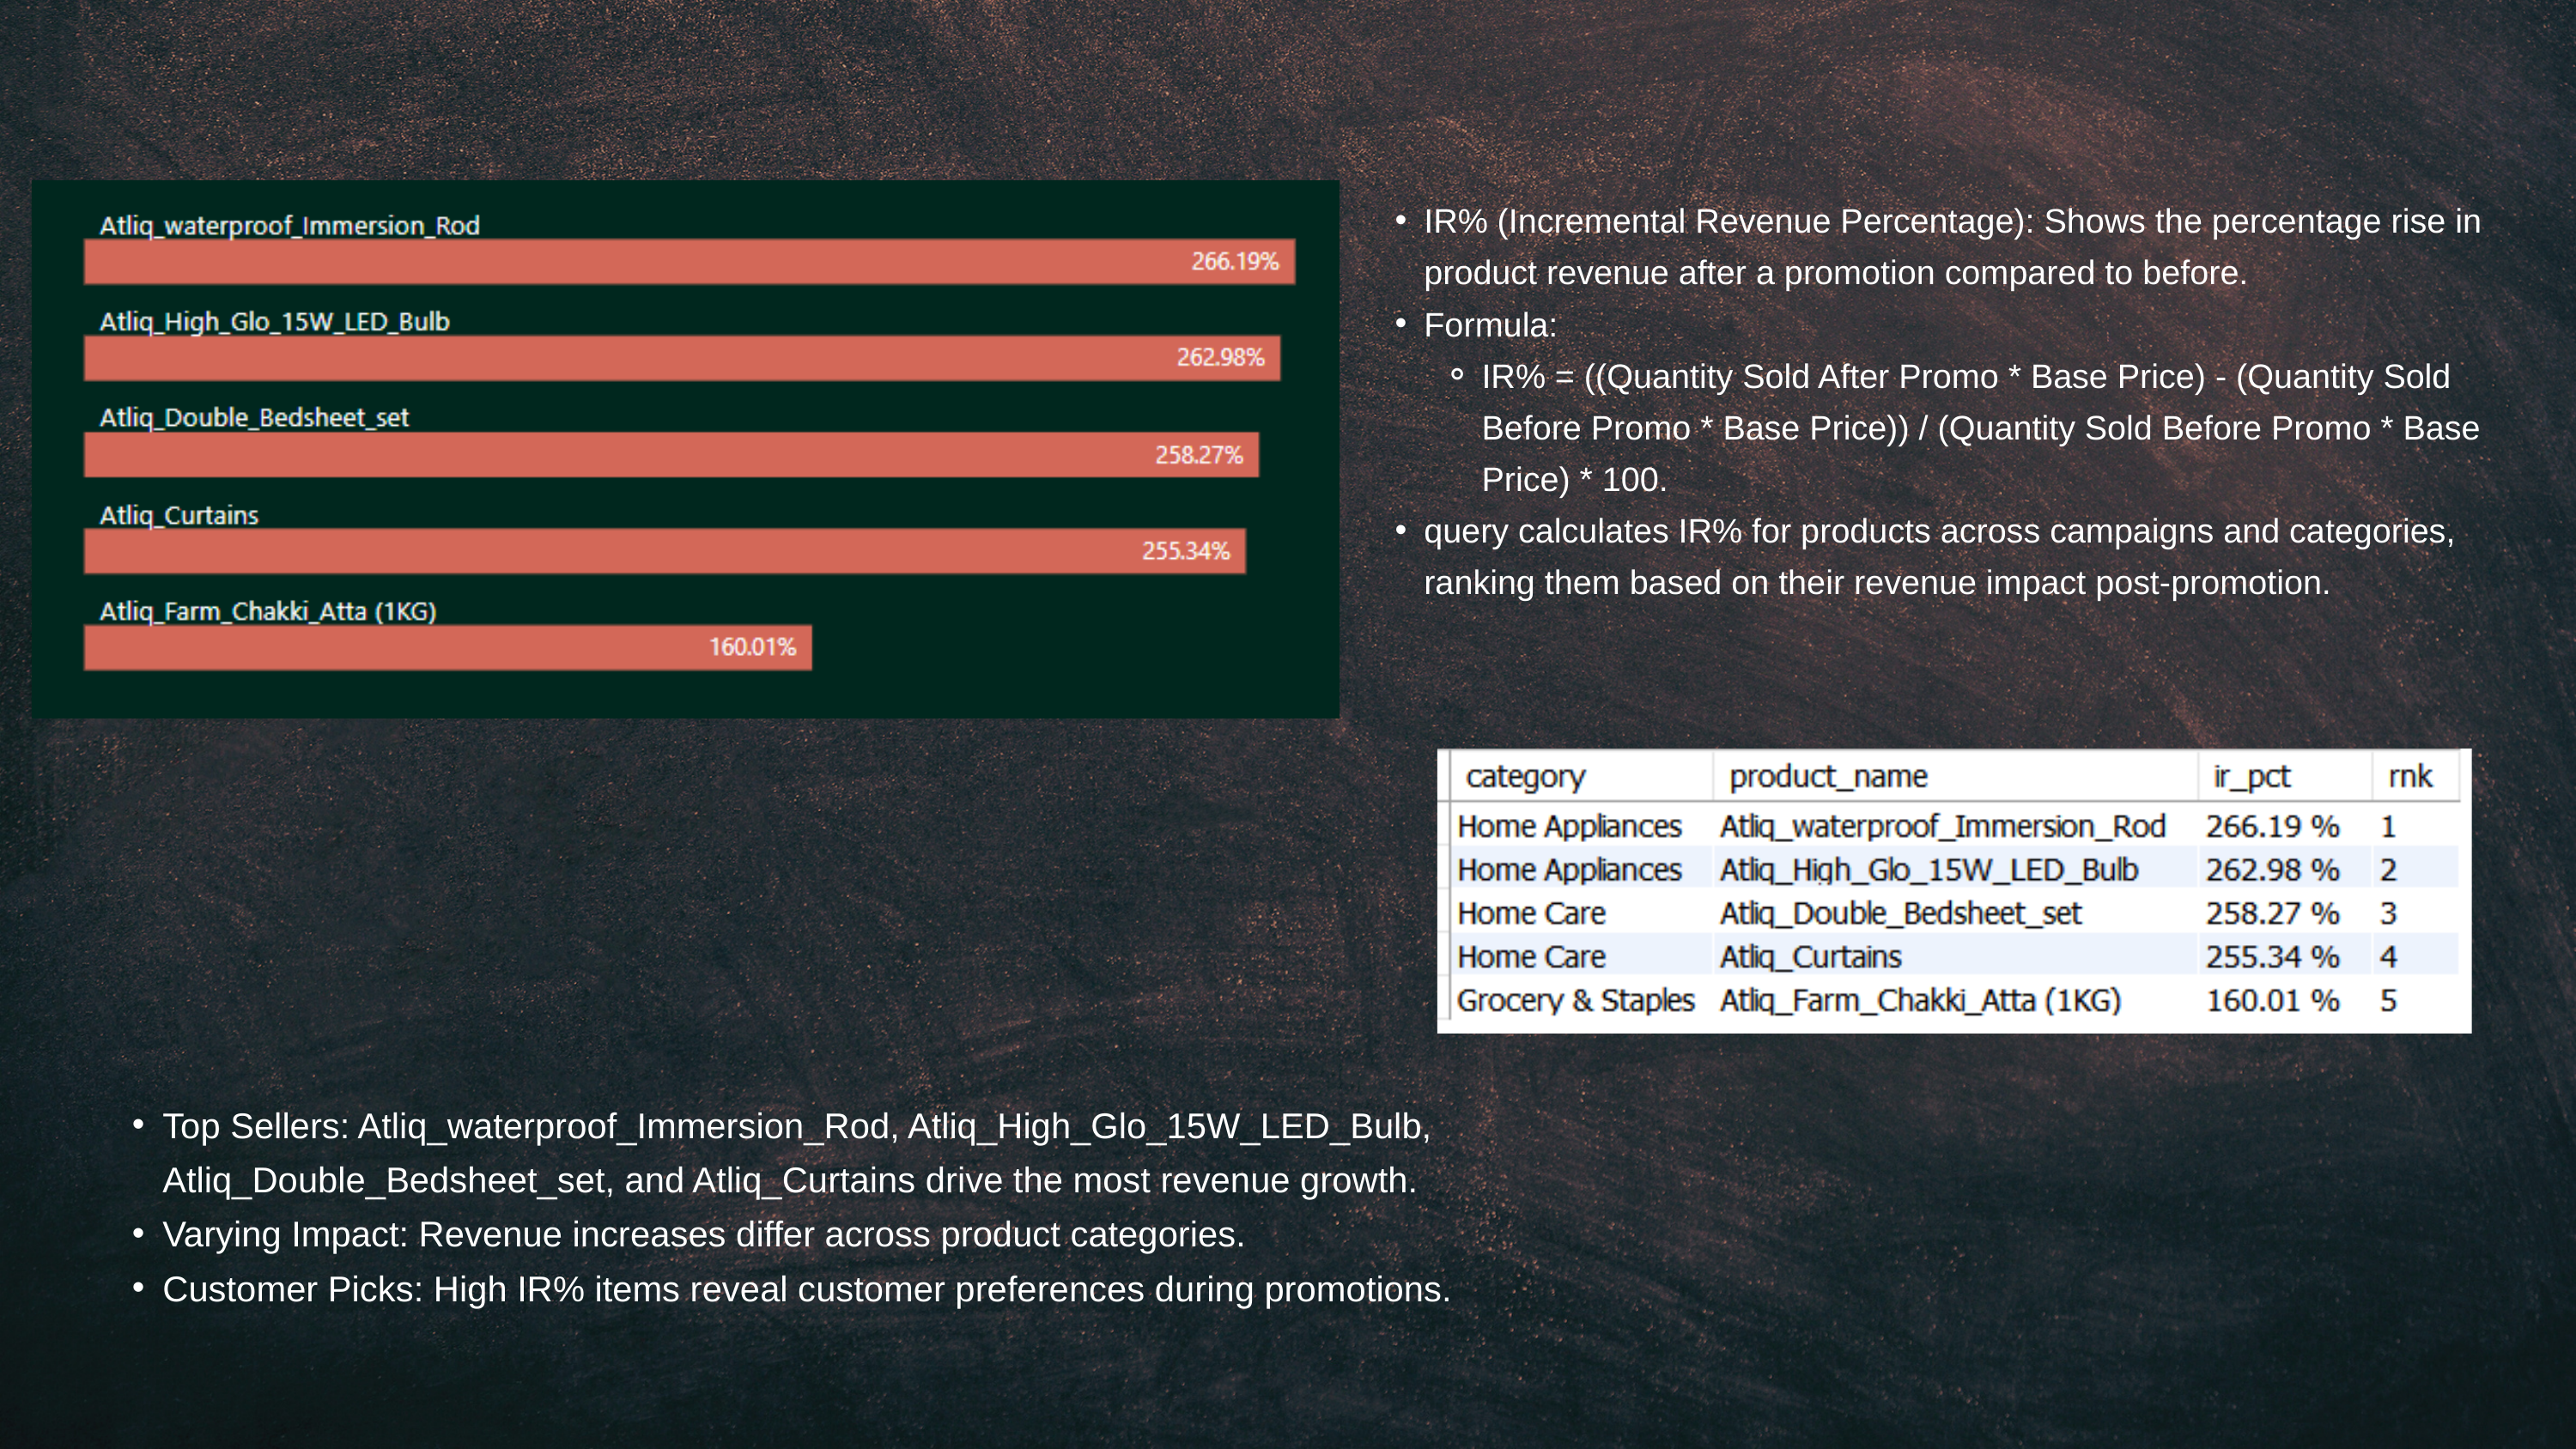

IR% (Incremental Revenue Percentage): Shows the percentage rise in product revenue after a promotion compared to before.
Formula:
IR% = ((Quantity Sold After Promo * Base Price) - (Quantity Sold Before Promo * Base Price)) / (Quantity Sold Before Promo * Base Price) * 100.
query calculates IR% for products across campaigns and categories, ranking them based on their revenue impact post-promotion.

Top Sellers: Atliq_waterproof_Immersion_Rod, Atliq_High_Glo_15W_LED_Bulb, Atliq_Double_Bedsheet_set, and Atliq_Curtains drive the most revenue growth.
Varying Impact: Revenue increases differ across product categories.
Customer Picks: High IR% items reveal customer preferences during promotions.